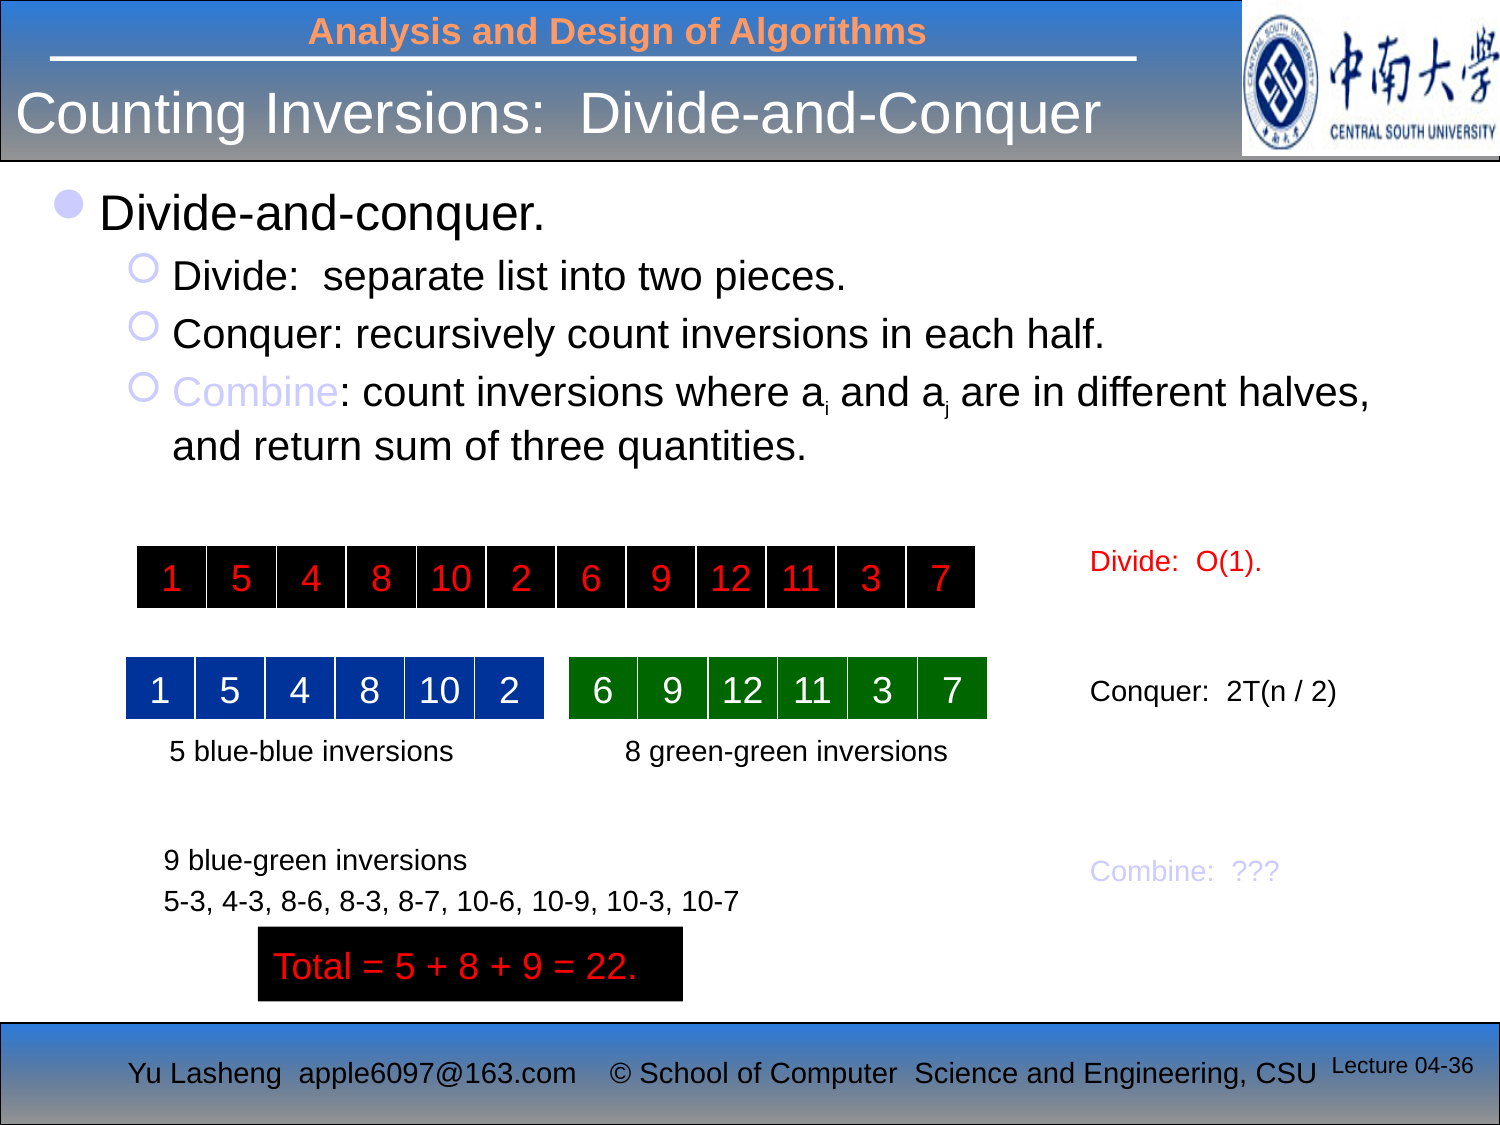

# Counting Inversions:  Divide-and-Conquer
Divide-and-conquer.
Divide:  separate list into two pieces.
Conquer: recursively count inversions in each half.
Combine: count inversions where ai and aj are in different halves, and return sum of three quantities.

Divide:  O(1).
1
5
4
8
10
2
6
9
12
11
3
7
1
5
4
8
10
2
6
9
12
11
3
7
Conquer:  2T(n / 2)
5 blue-blue inversions
8 green-green inversions
9 blue-green inversions
5-3, 4-3, 8-6, 8-3, 8-7, 10-6, 10-9, 10-3, 10-7
Combine:  ???
Total = 5 + 8 + 9 = 22.
Lecture 04-36